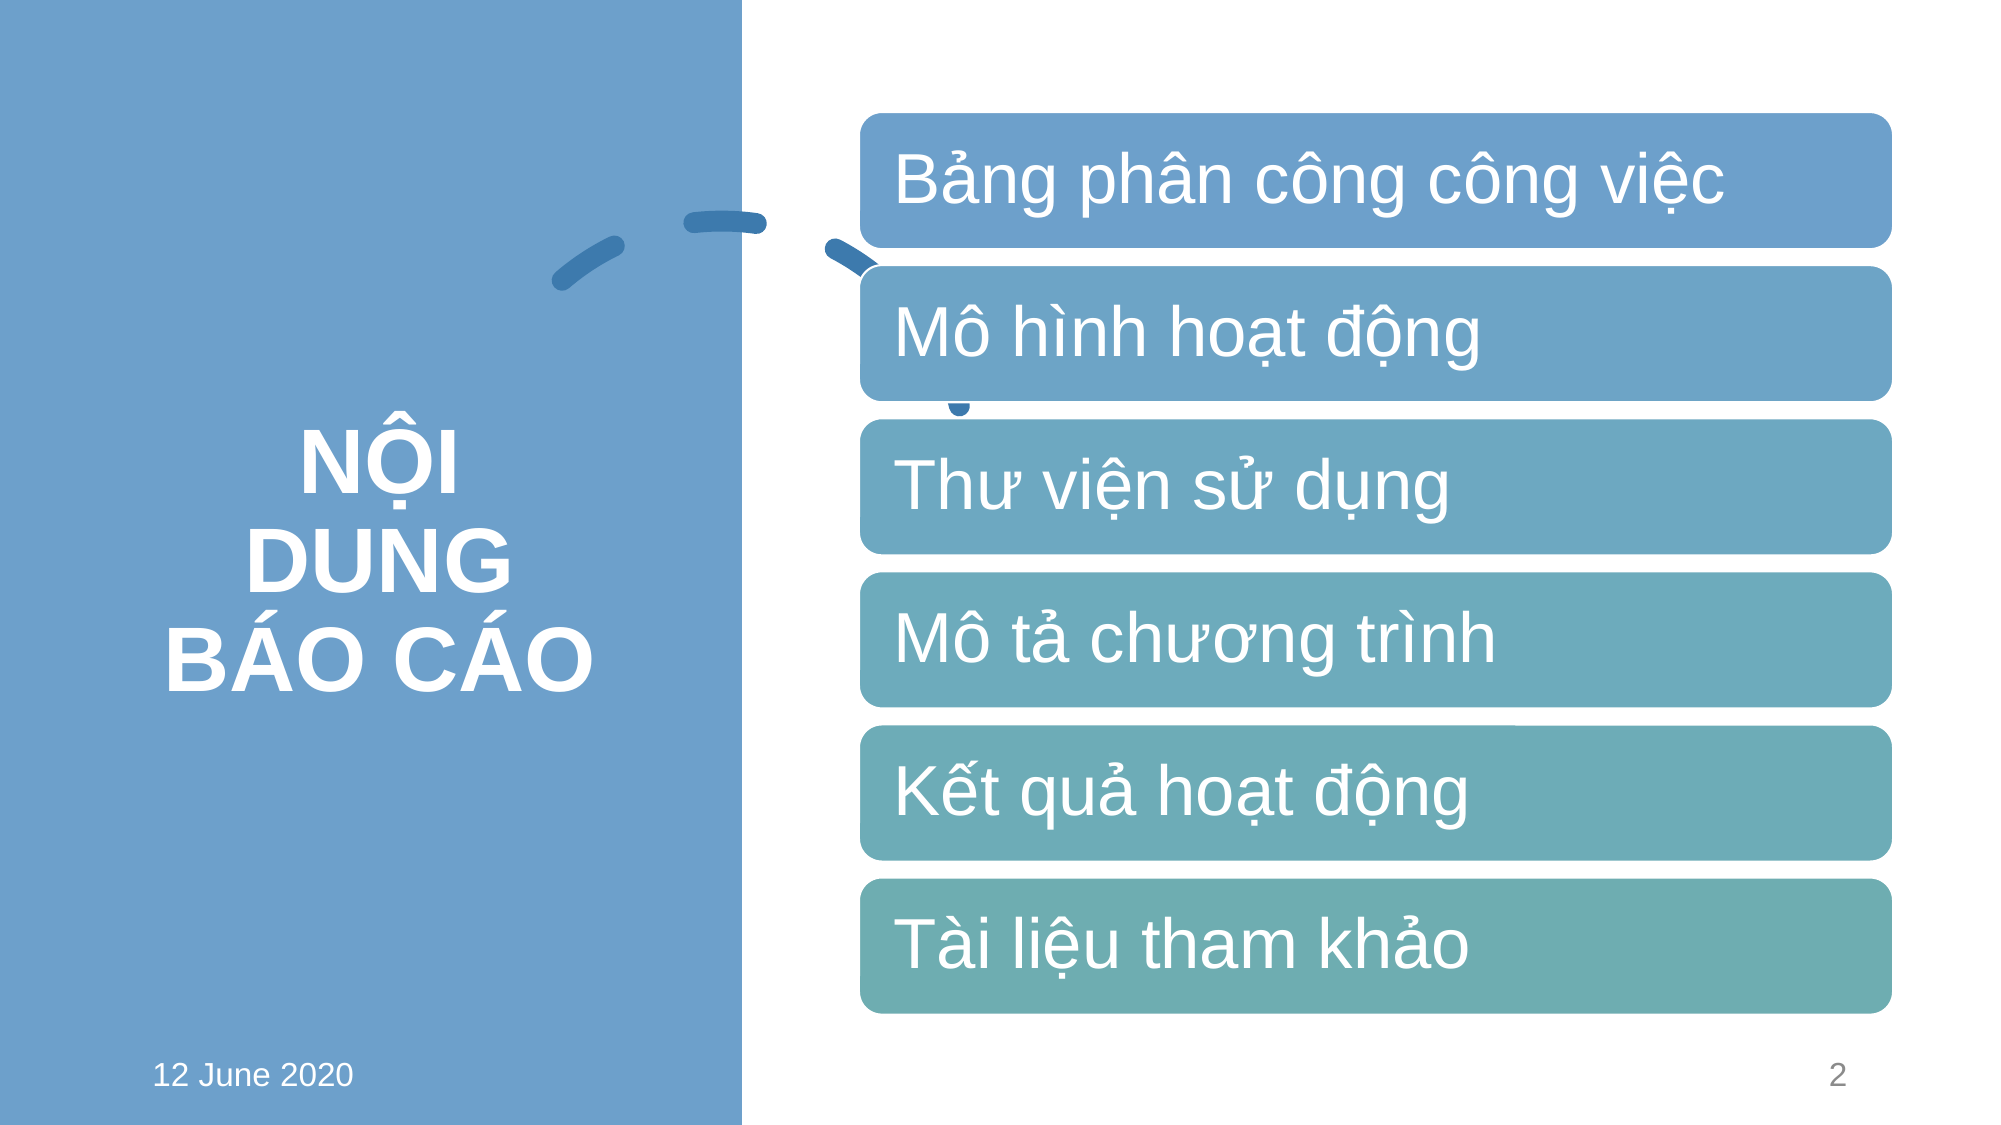

# NỘI DUNG BÁO CÁO
Bảng phân công công việc
Mô hình hoạt động
Thư viện sử dụng
Mô tả chương trình
Kết quả hoạt động
Tài liệu tham khảo

12 June 2020
2